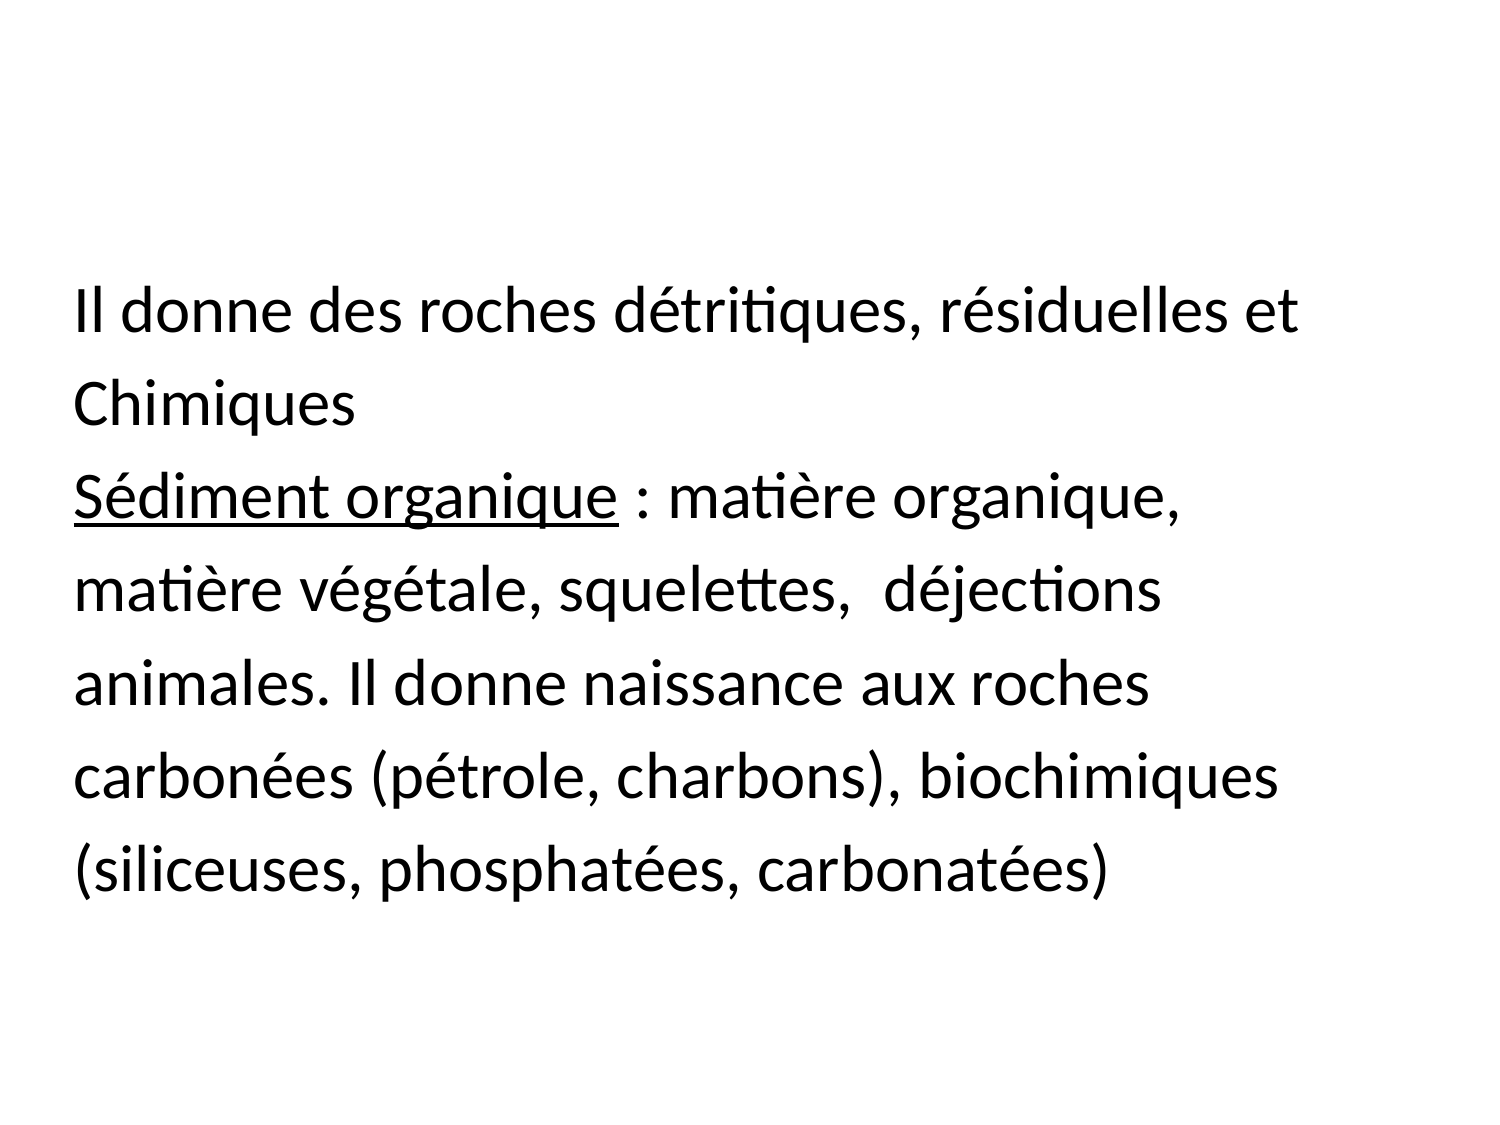

Il donne des roches détritiques, résiduelles et
Chimiques
Sédiment organique : matière organique,
matière végétale, squelettes,  déjections
animales. Il donne naissance aux roches
carbonées (pétrole, charbons), biochimiques
(siliceuses, phosphatées, carbonatées)